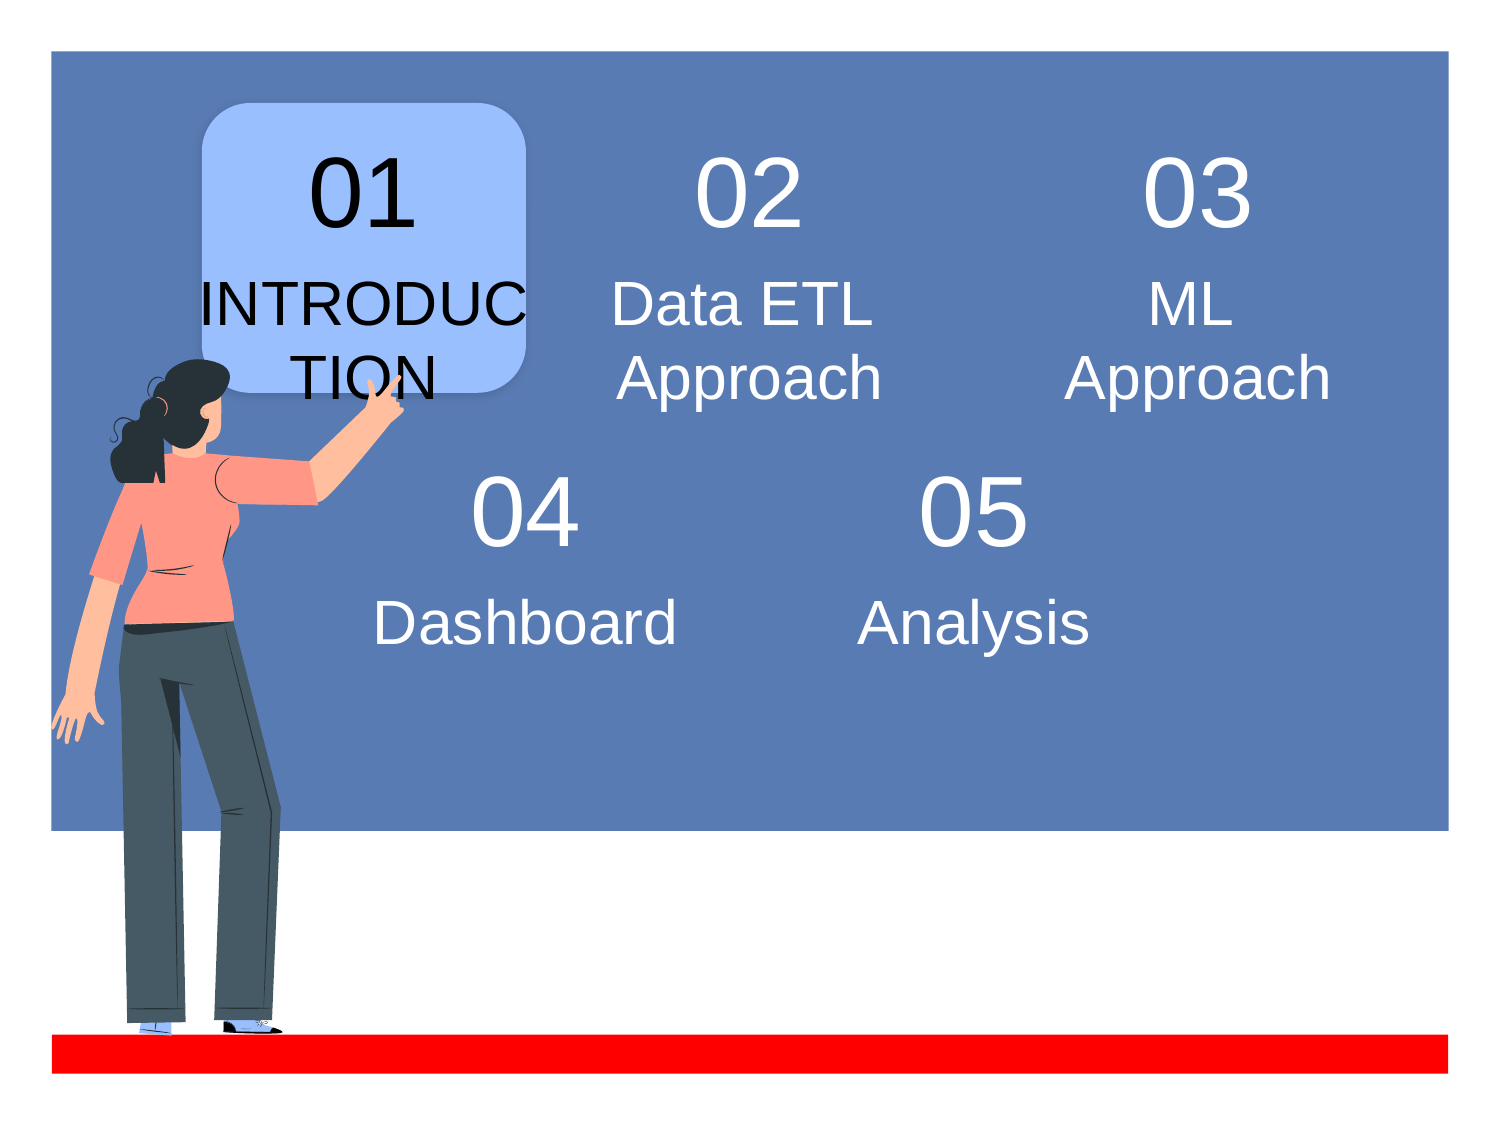

01
02
03
# INTRODUCTION
Data ETL
Approach
ML
Approach

04
05
Dashboard
Analysis